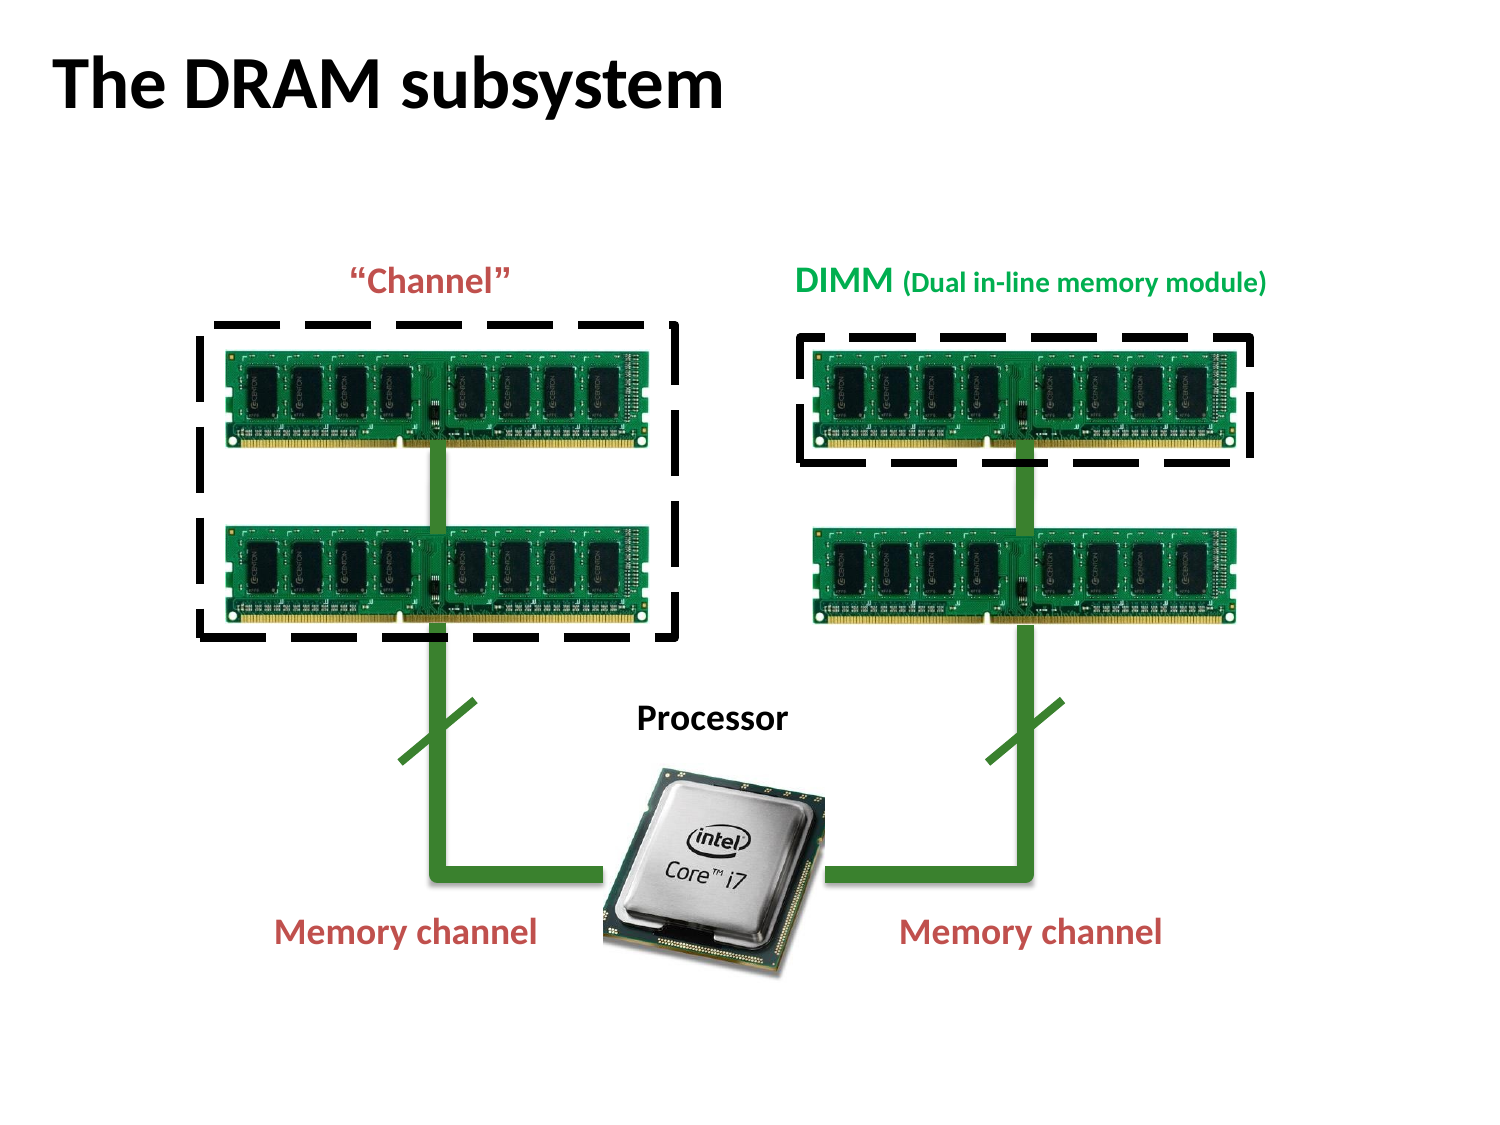

# The DRAM subsystem
DIMM (Dual in-line memory module)
“Channel”

Processor

Memory channel
Memory channel